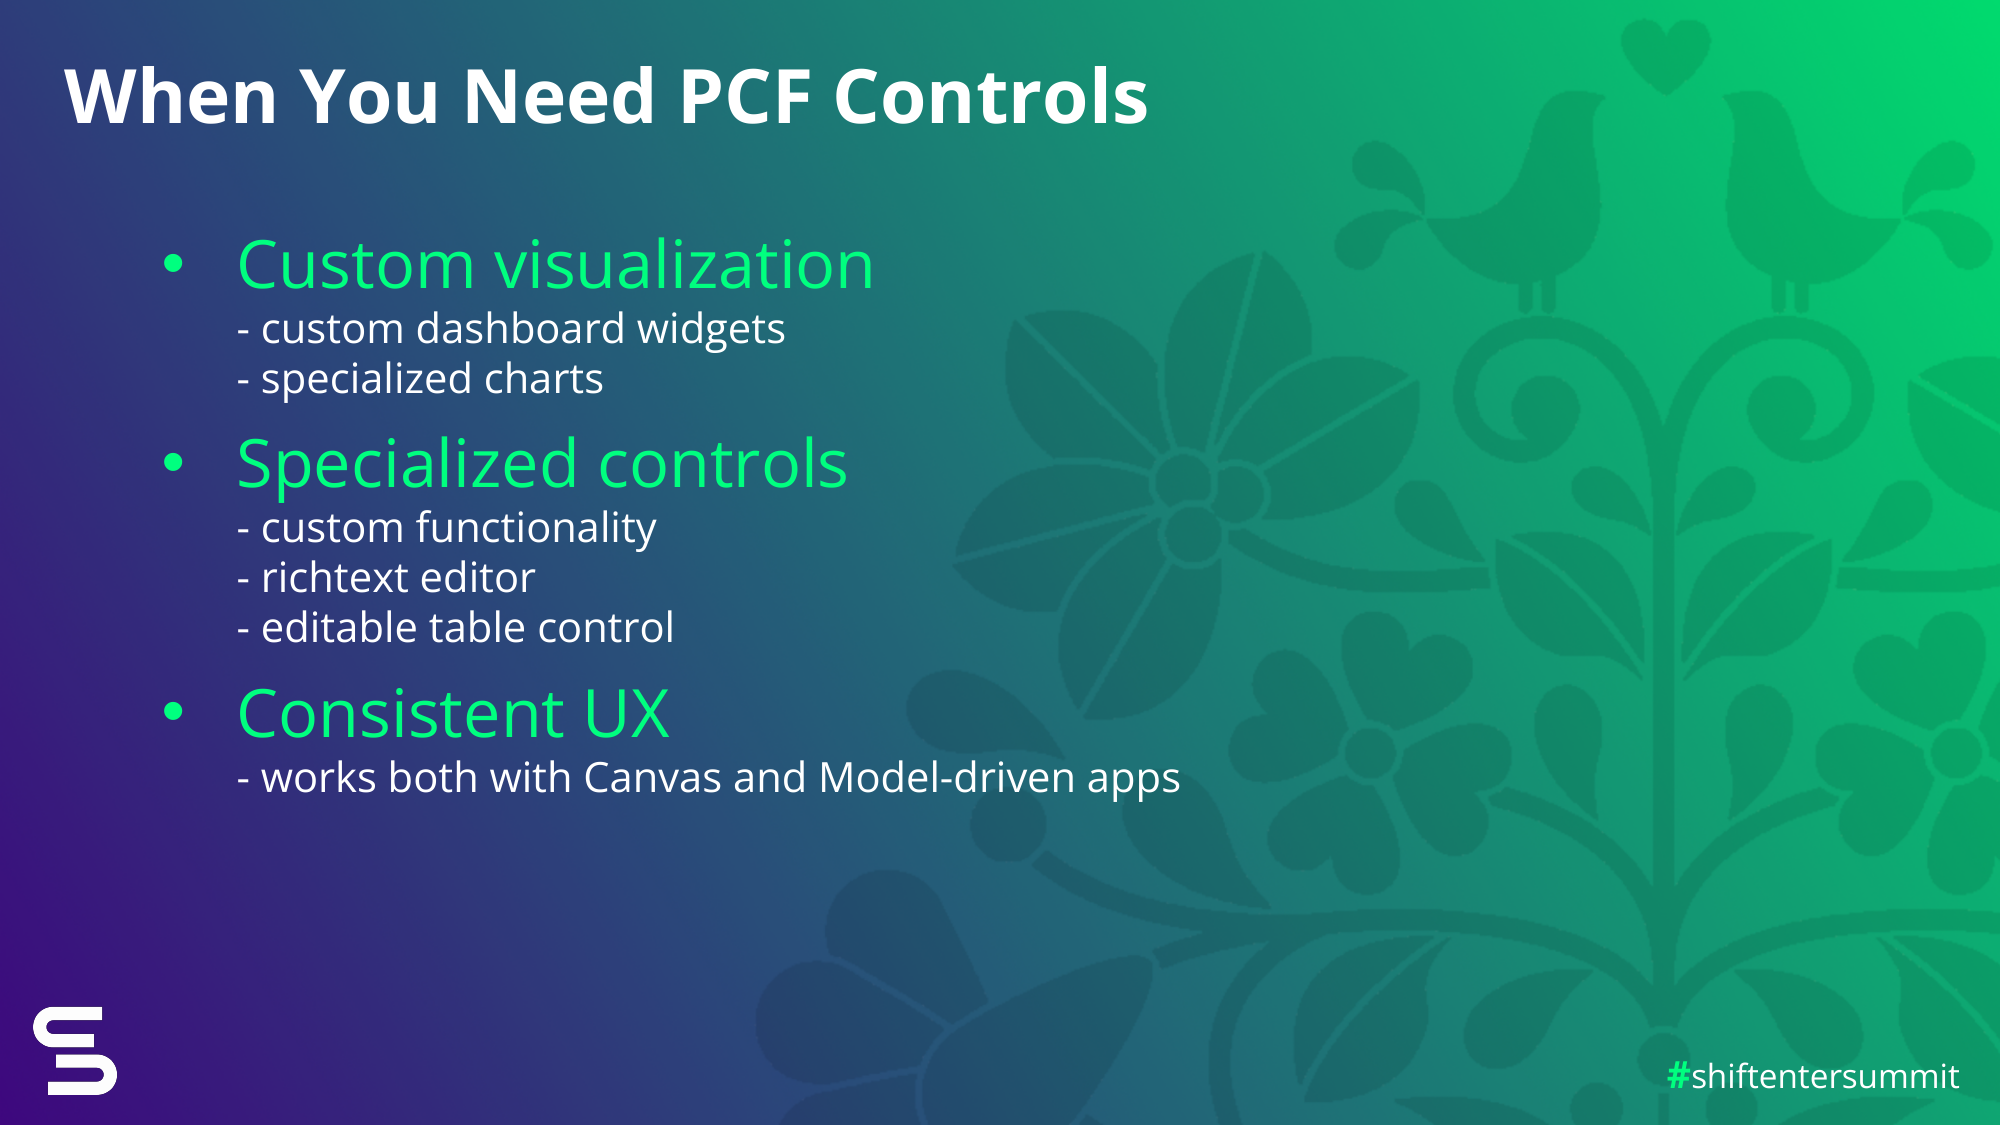

When You Need PCF Controls
Custom visualization
- custom dashboard widgets
- specialized charts
Specialized controls
- custom functionality
- richtext editor
- editable table control
Consistent UX
- works both with Canvas and Model-driven apps